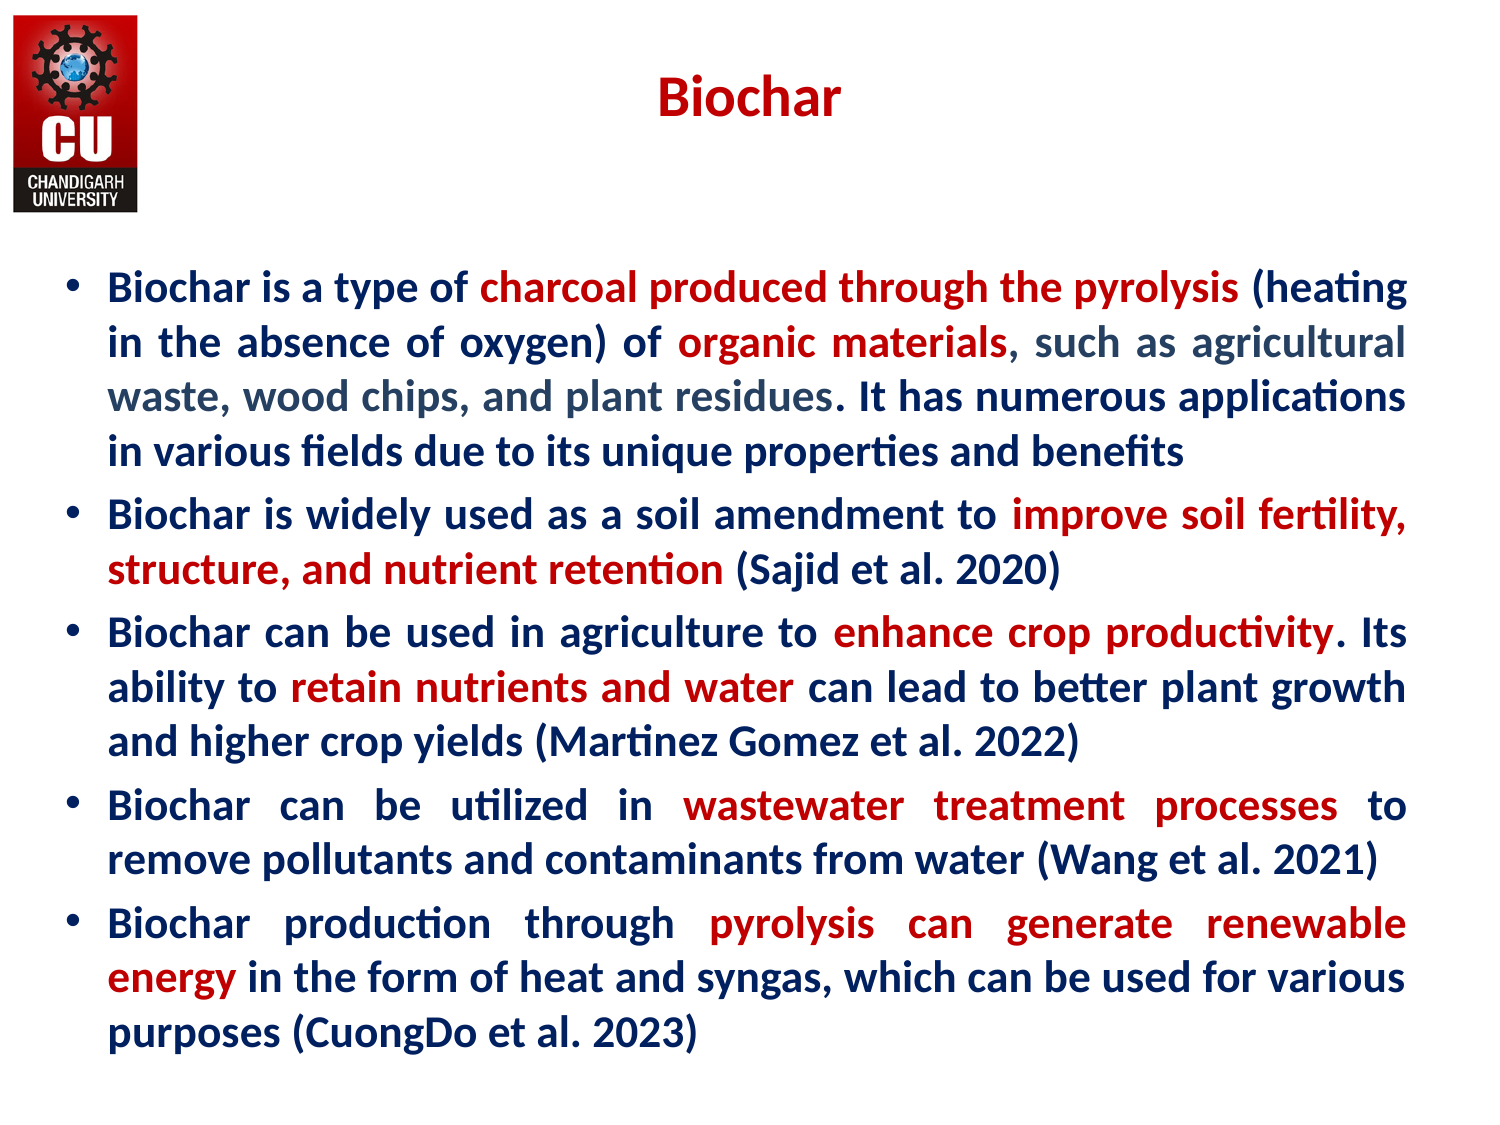

# Biochar
Biochar is a type of charcoal produced through the pyrolysis (heating in the absence of oxygen) of organic materials, such as agricultural waste, wood chips, and plant residues. It has numerous applications in various fields due to its unique properties and benefits
Biochar is widely used as a soil amendment to improve soil fertility, structure, and nutrient retention (Sajid et al. 2020)
Biochar can be used in agriculture to enhance crop productivity. Its ability to retain nutrients and water can lead to better plant growth and higher crop yields (Martinez Gomez et al. 2022)
Biochar can be utilized in wastewater treatment processes to remove pollutants and contaminants from water (Wang et al. 2021)
Biochar production through pyrolysis can generate renewable energy in the form of heat and syngas, which can be used for various purposes (CuongDo et al. 2023)